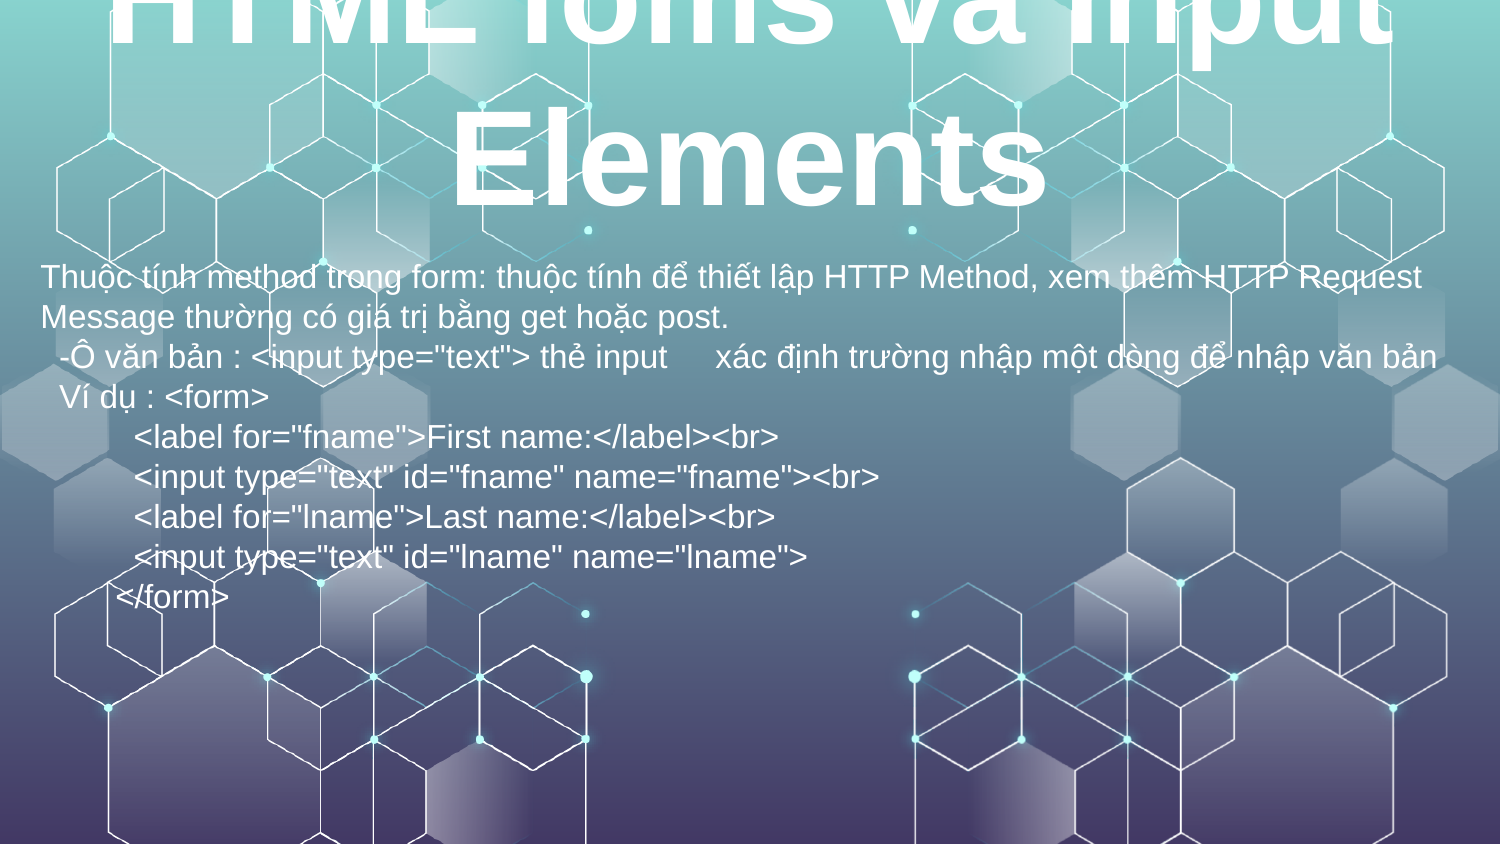

HTML foms và Input Elements
Thuộc tính method trong form: thuộc tính để thiết lập HTTP Method, xem thêm HTTP Request Message thường có giá trị bằng get hoặc post.
-Ô văn bản : <input type="text"> thẻ input	xác định trường nhập một dòng để nhập văn bản
Ví dụ : <form>
  <label for="fname">First name:</label><br>
  <input type="text" id="fname" name="fname"><br>
  <label for="lname">Last name:</label><br>
  <input type="text" id="lname" name="lname">
</form>